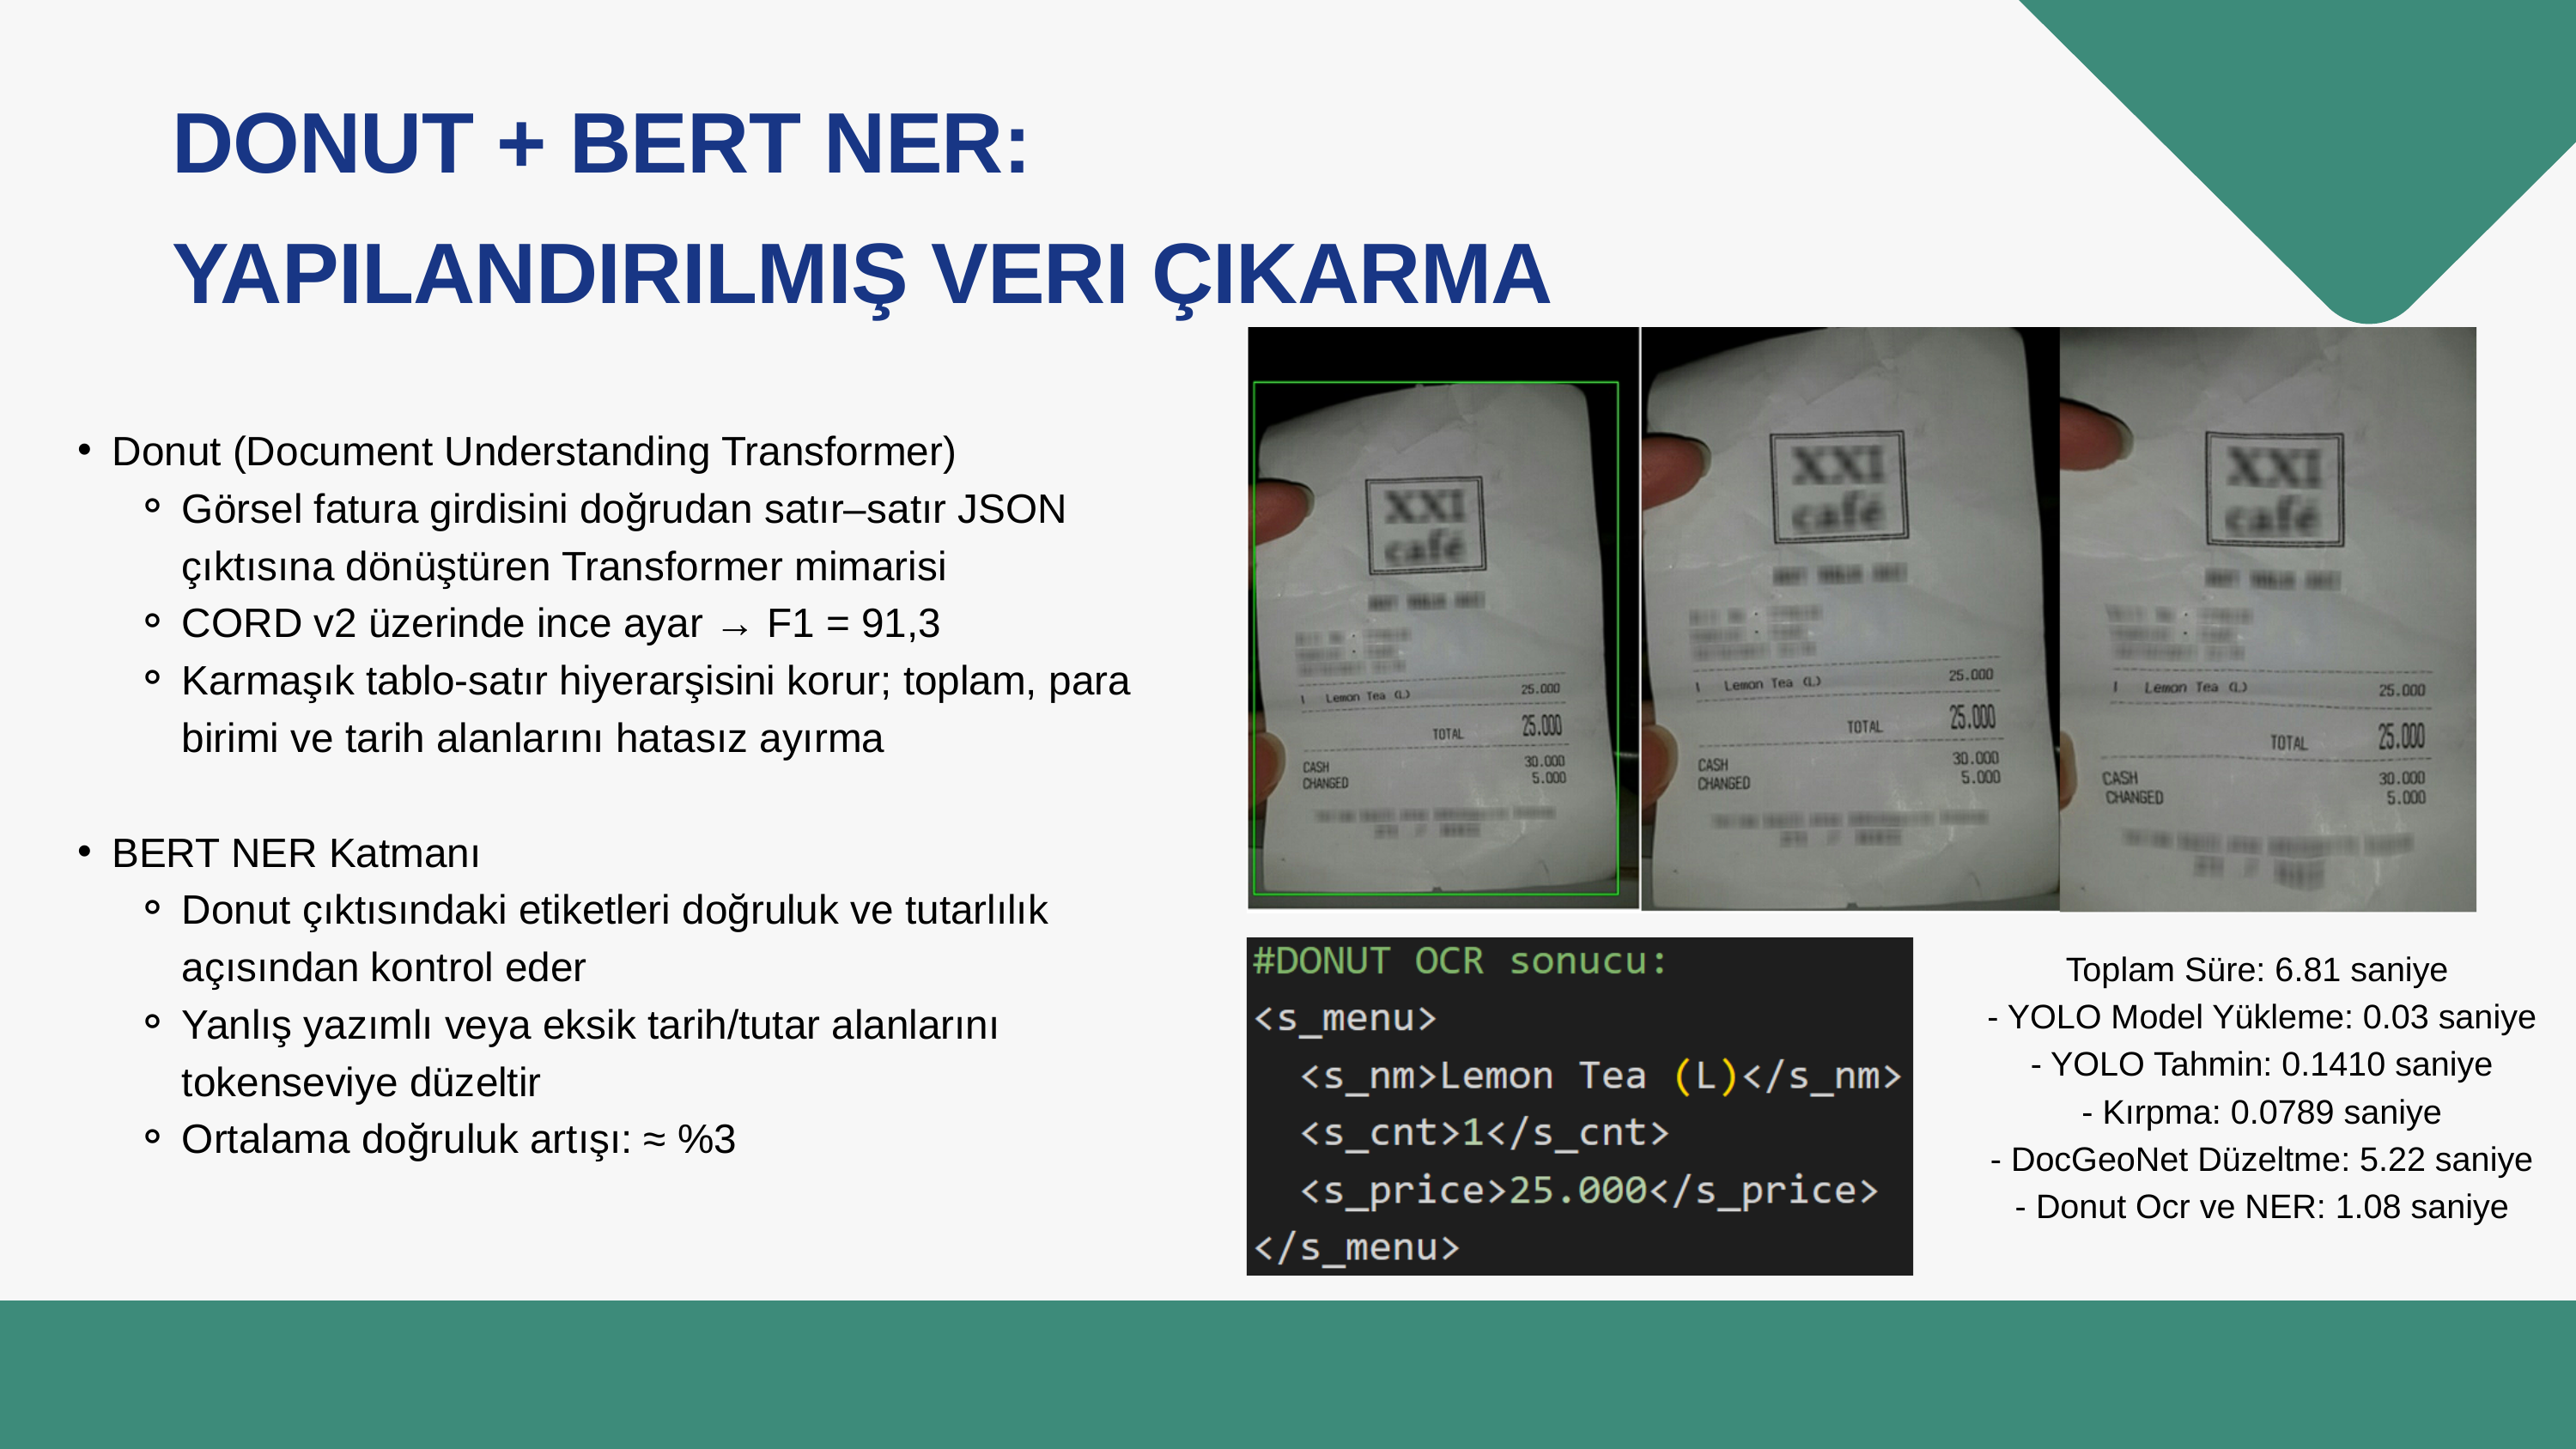

DONUT + BERT NER:

YAPILANDIRILMIŞ VERI ÇIKARMA

Donut (Document Understanding Transformer)
Görsel fatura girdisini doğrudan satır–satır JSON çıktısına dönüştüren Transformer mimarisi
CORD v2 üzerinde ince ayar → F1 = 91,3
Karmaşık tablo-satır hiyerarşisini korur; toplam, para birimi ve tarih alanlarını hatasız ayırma

BERT NER Katmanı
Donut çıktısındaki etiketleri doğruluk ve tutarlılık açısından kontrol eder
Yanlış yazımlı veya eksik tarih/tutar alanlarını tokenseviye düzeltir
Ortalama doğruluk artışı: ≈ %3

Toplam Süre: 6.81 saniye
 - YOLO Model Yükleme: 0.03 saniye
 - YOLO Tahmin: 0.1410 saniye
 - Kırpma: 0.0789 saniye
 - DocGeoNet Düzeltme: 5.22 saniye
 - Donut Ocr ve NER: 1.08 saniye